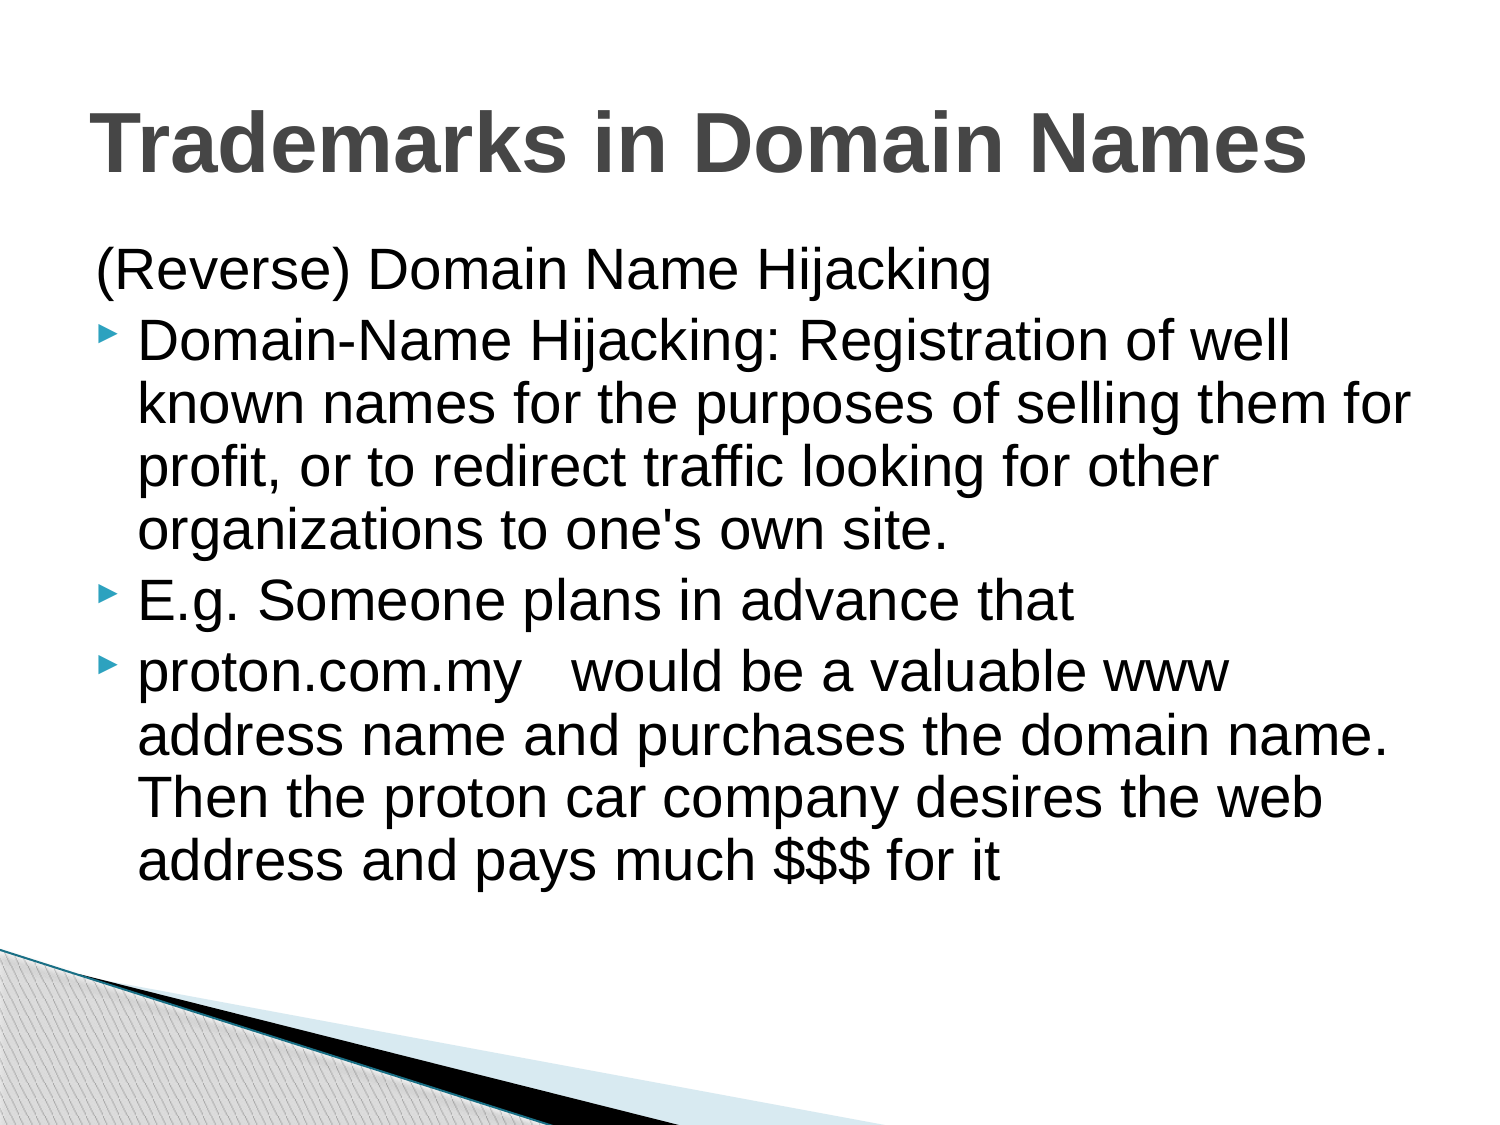

# Trademarks in Domain Names
(Reverse) Domain Name Hijacking
Domain-Name Hijacking: Registration of well known names for the purposes of selling them for profit, or to redirect traffic looking for other organizations to one's own site.
E.g. Someone plans in advance that
proton.com.my   would be a valuable www address name and purchases the domain name. Then the proton car company desires the web address and pays much $$$ for it